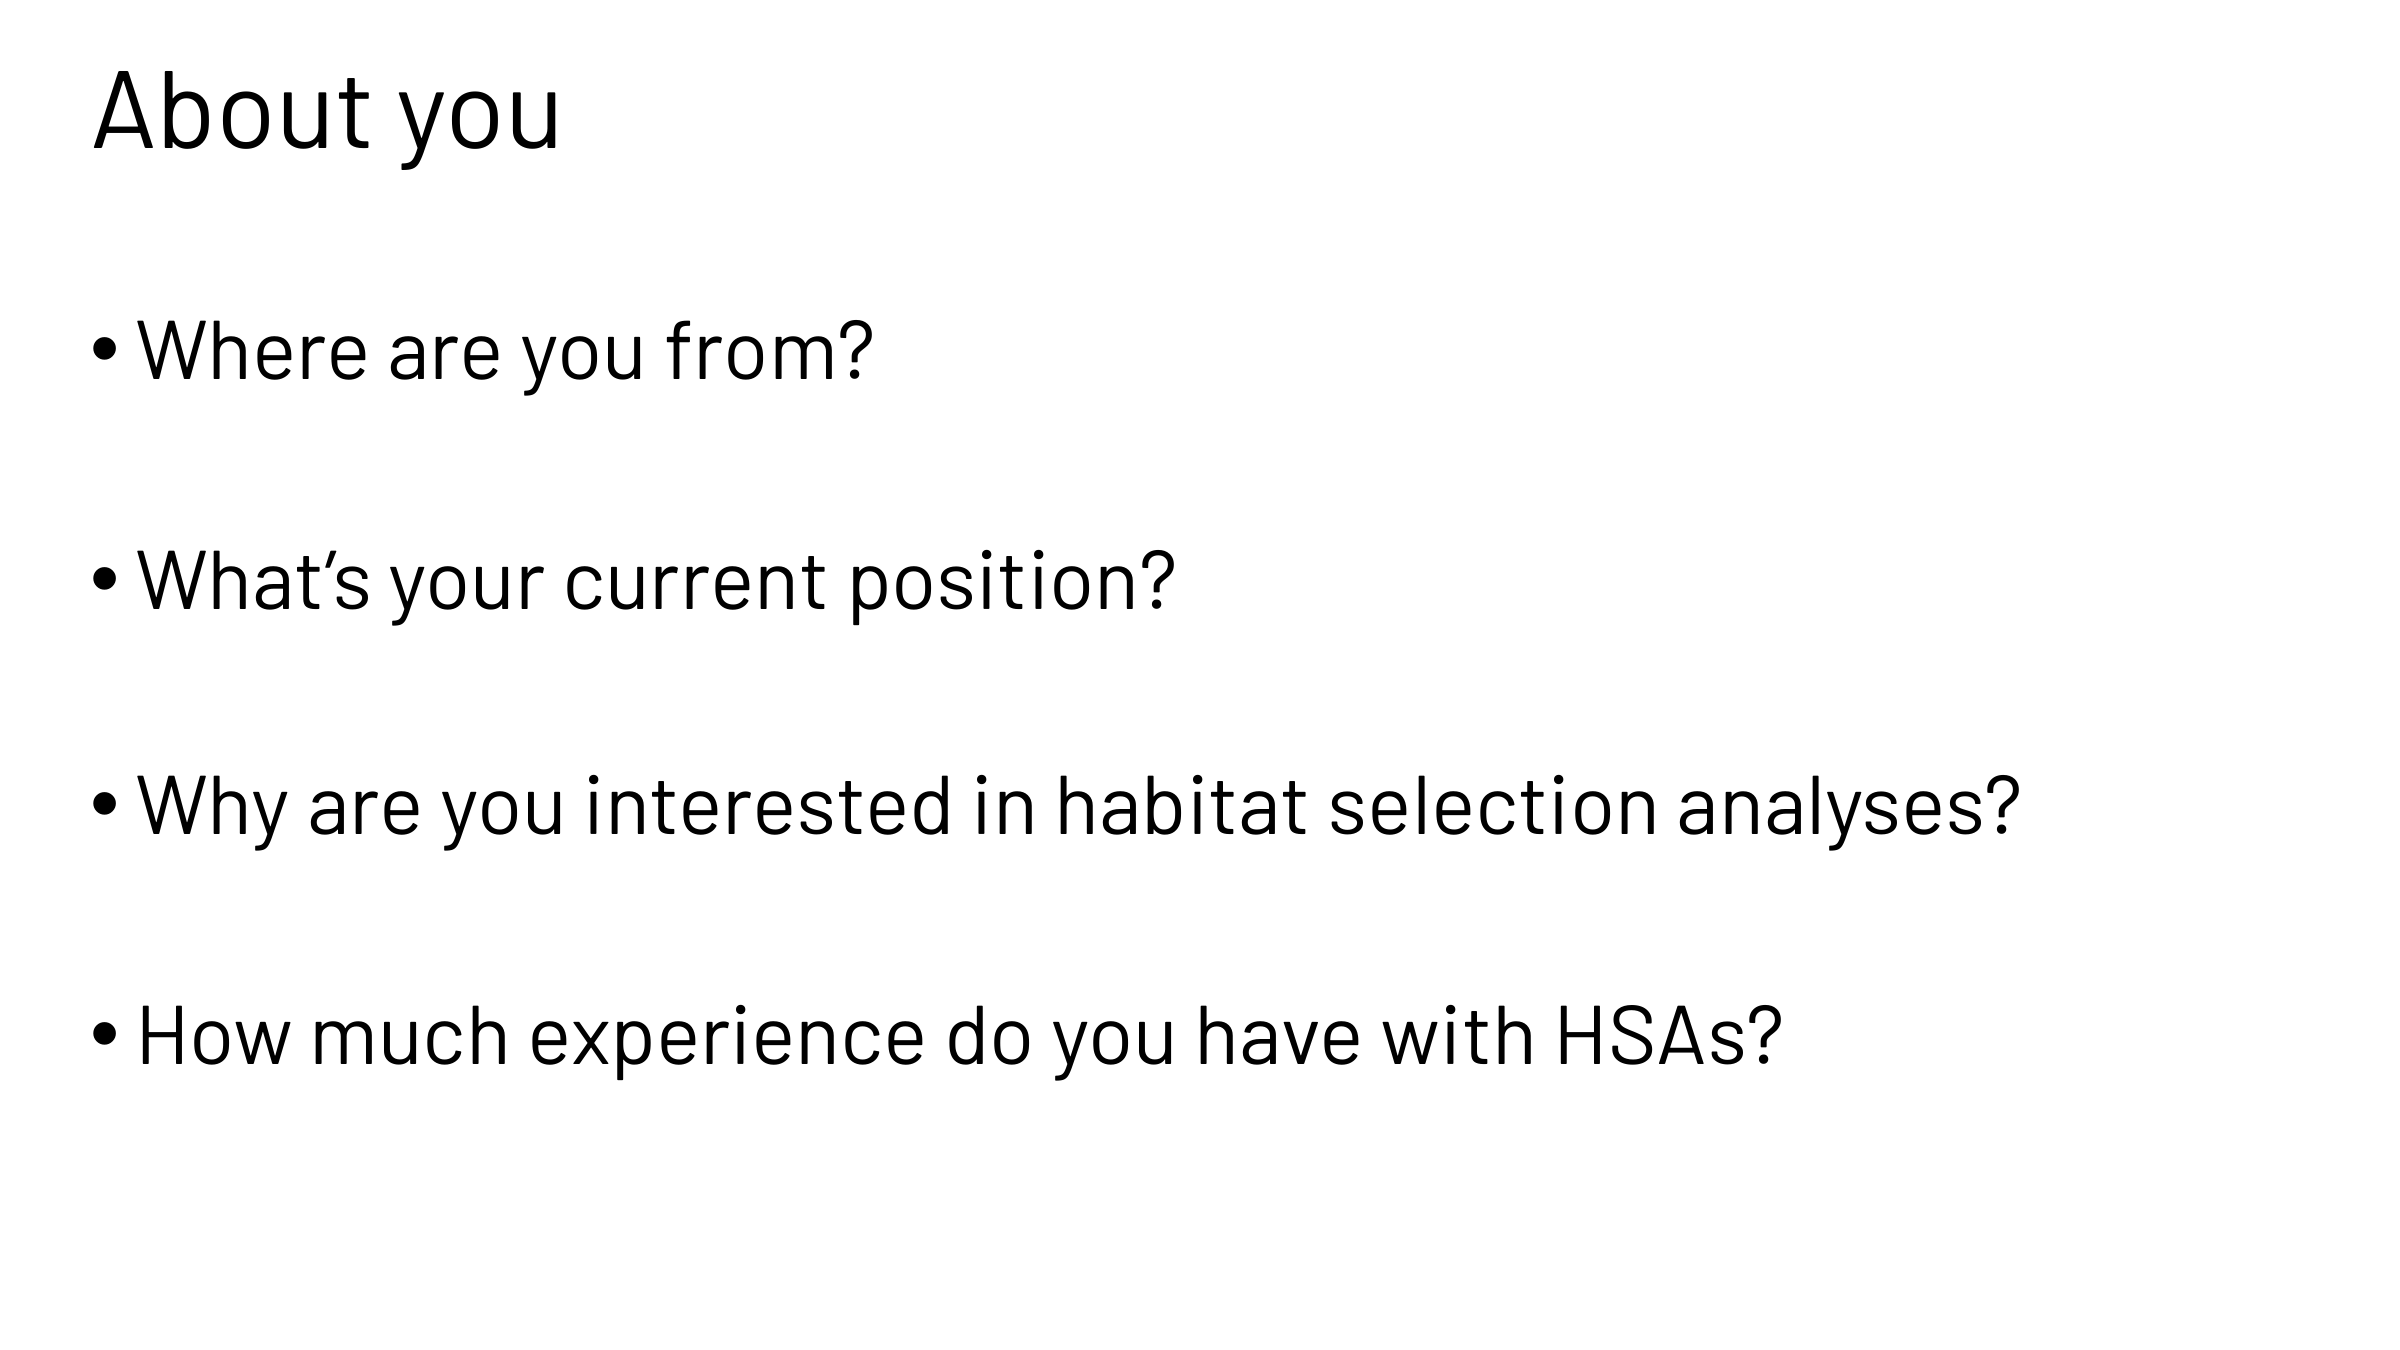

# About you
Where are you from?

What’s your current position?

Why are you interested in habitat selection analyses?

How much experience do you have with HSAs?